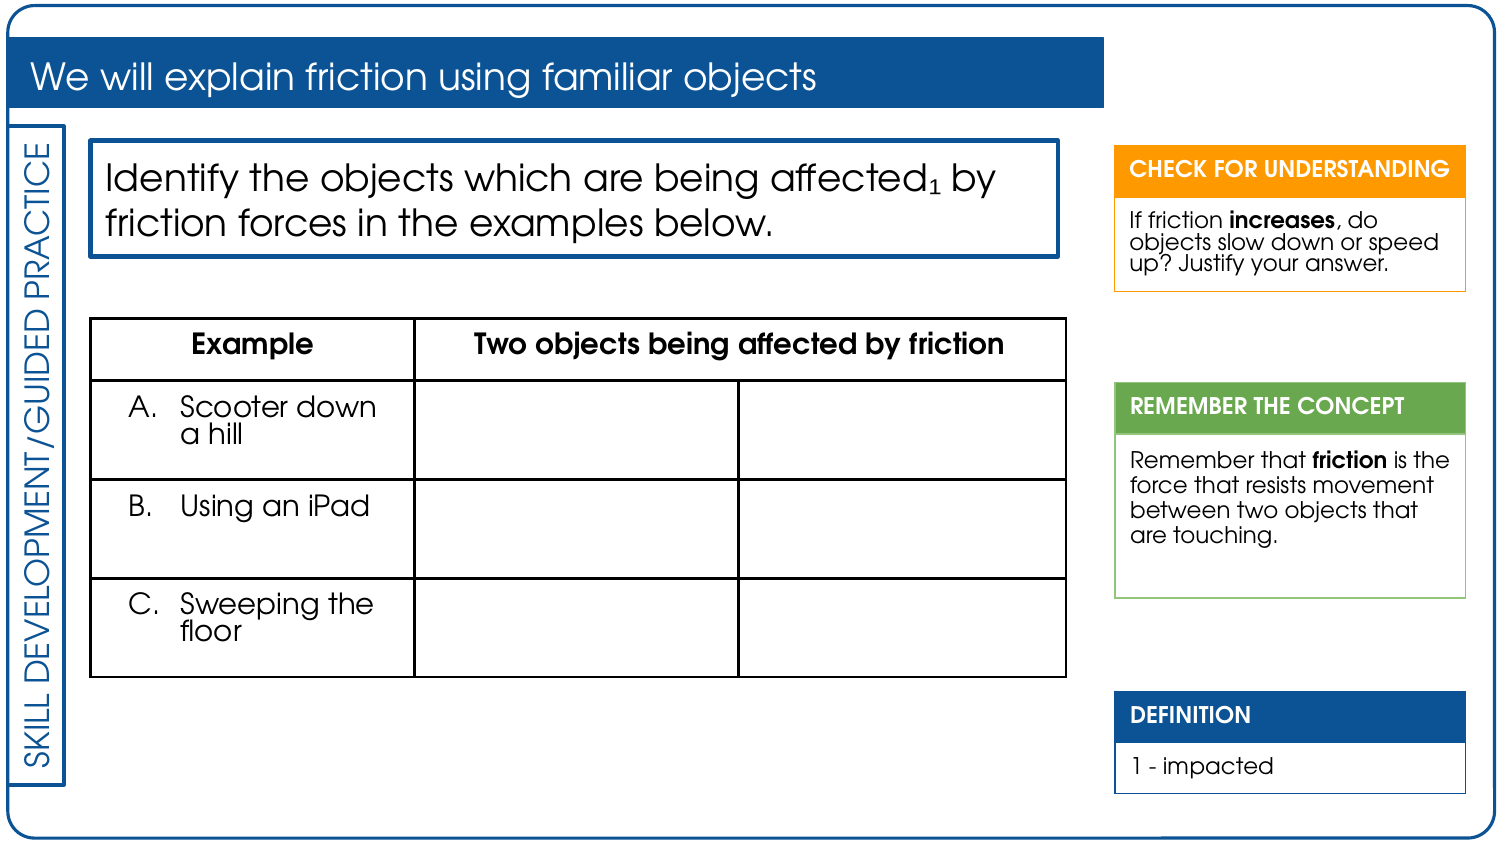

We will explain friction using familiar objects
Identify the objects which are being affected₁ by friction forces in the examples below.
| CHECK FOR UNDERSTANDING |
| --- |
| If friction increases, do objects slow down or speed up? Justify your answer. |
| Example | Two objects being affected by friction |  |
| --- | --- | --- |
| Scooter down a hill |  |  |
| Using an iPad |  |  |
| Sweeping the floor |  |  |
| REMEMBER THE CONCEPT |
| --- |
| Remember that friction is the force that resists movement between two objects that are touching. |
| DEFINITION |
| --- |
| 1 - impacted |